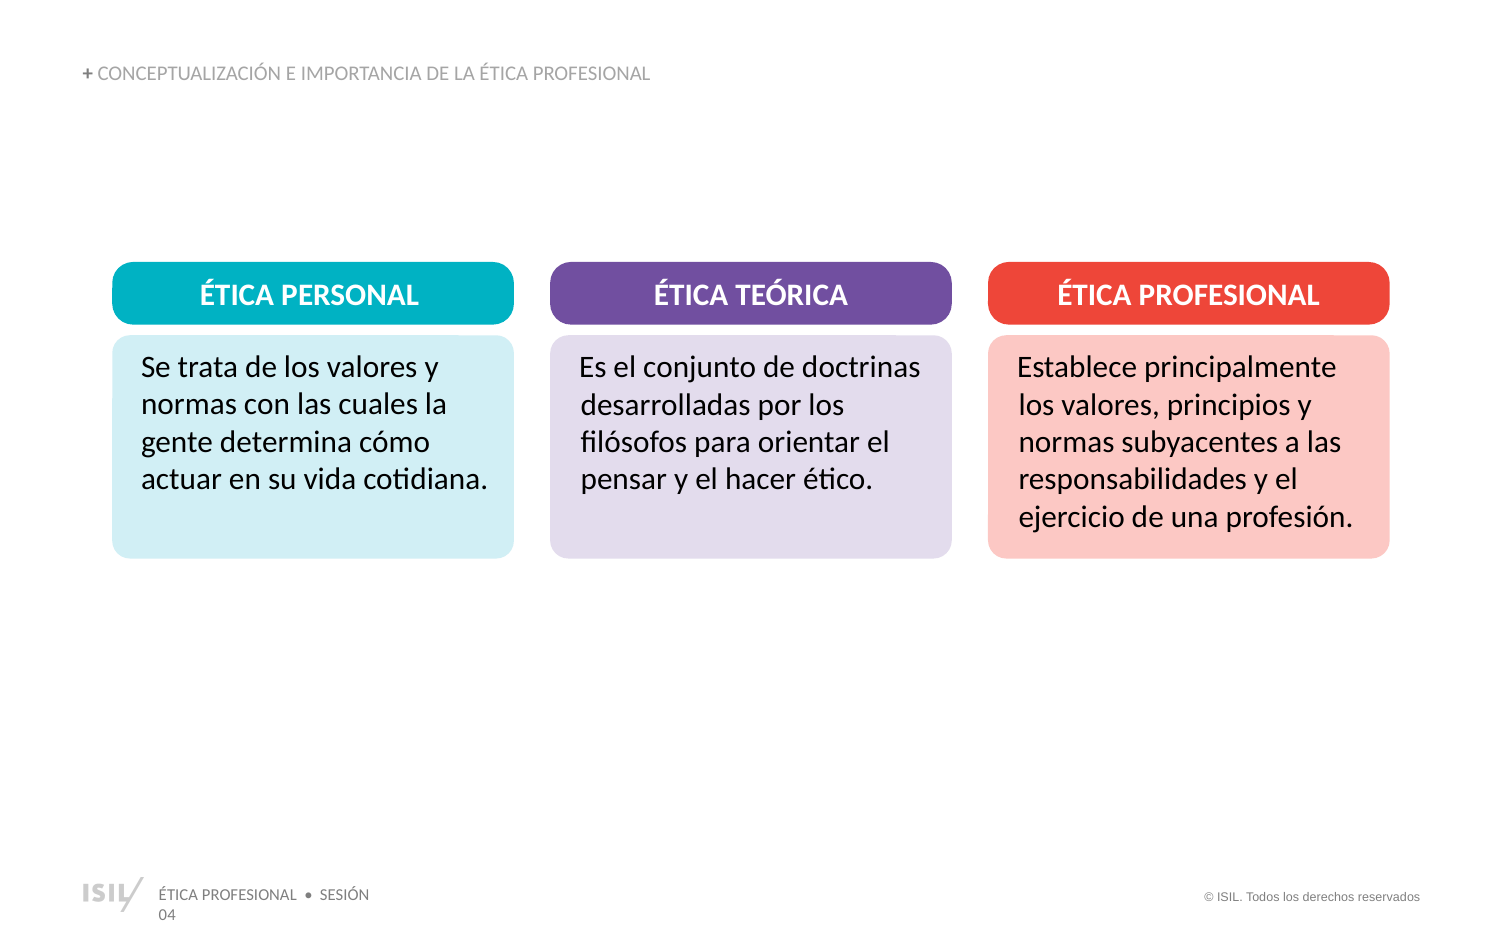

+ CONCEPTUALIZACIÓN E IMPORTANCIA DE LA ÉTICA PROFESIONAL
ÉTICA PERSONAL
ÉTICA TEÓRICA
ÉTICA PROFESIONAL
Se trata de los valores y normas con las cuales la gente determina cómo actuar en su vida cotidiana.

Es el conjunto de doctrinas desarrolladas por los filósofos para orientar el pensar y el hacer ético.
Establece principalmente los valores, principios y normas subyacentes a las responsabilidades y el ejercicio de una profesión.